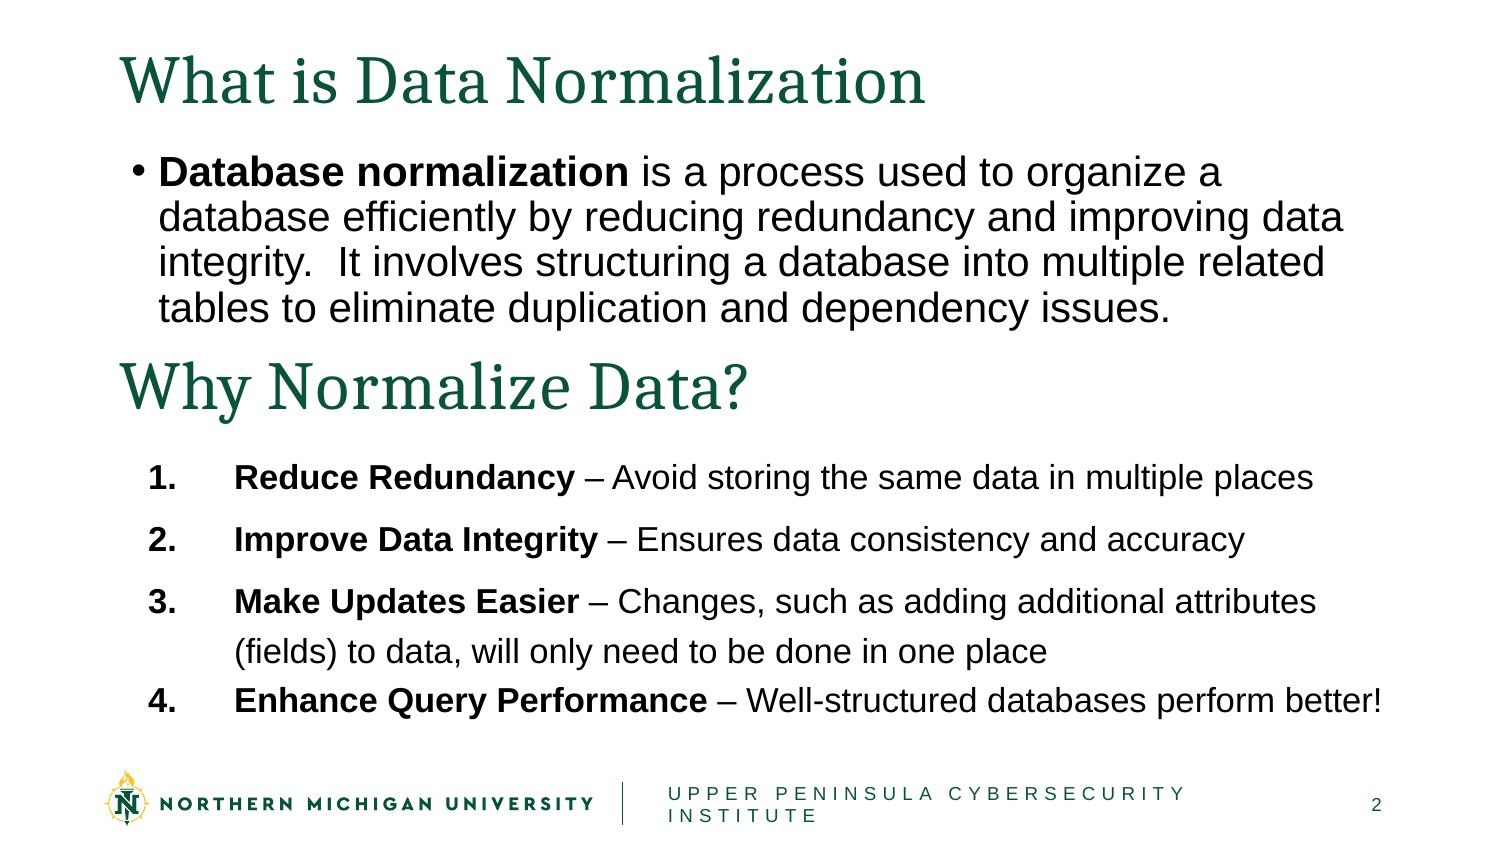

# What is Data Normalization
Database normalization is a process used to organize a database efficiently by reducing redundancy and improving data integrity.  It involves structuring a database into multiple related tables to eliminate duplication and dependency issues.
Why Normalize Data?
Reduce Redundancy – Avoid storing the same data in multiple places
Improve Data Integrity – Ensures data consistency and accuracy
Make Updates Easier – Changes, such as adding additional attributes (fields) to data, will only need to be done in one place
Enhance Query Performance – Well-structured databases perform better!

UPPER PENINSULA CYBERSECURITY INSTITUTE
2